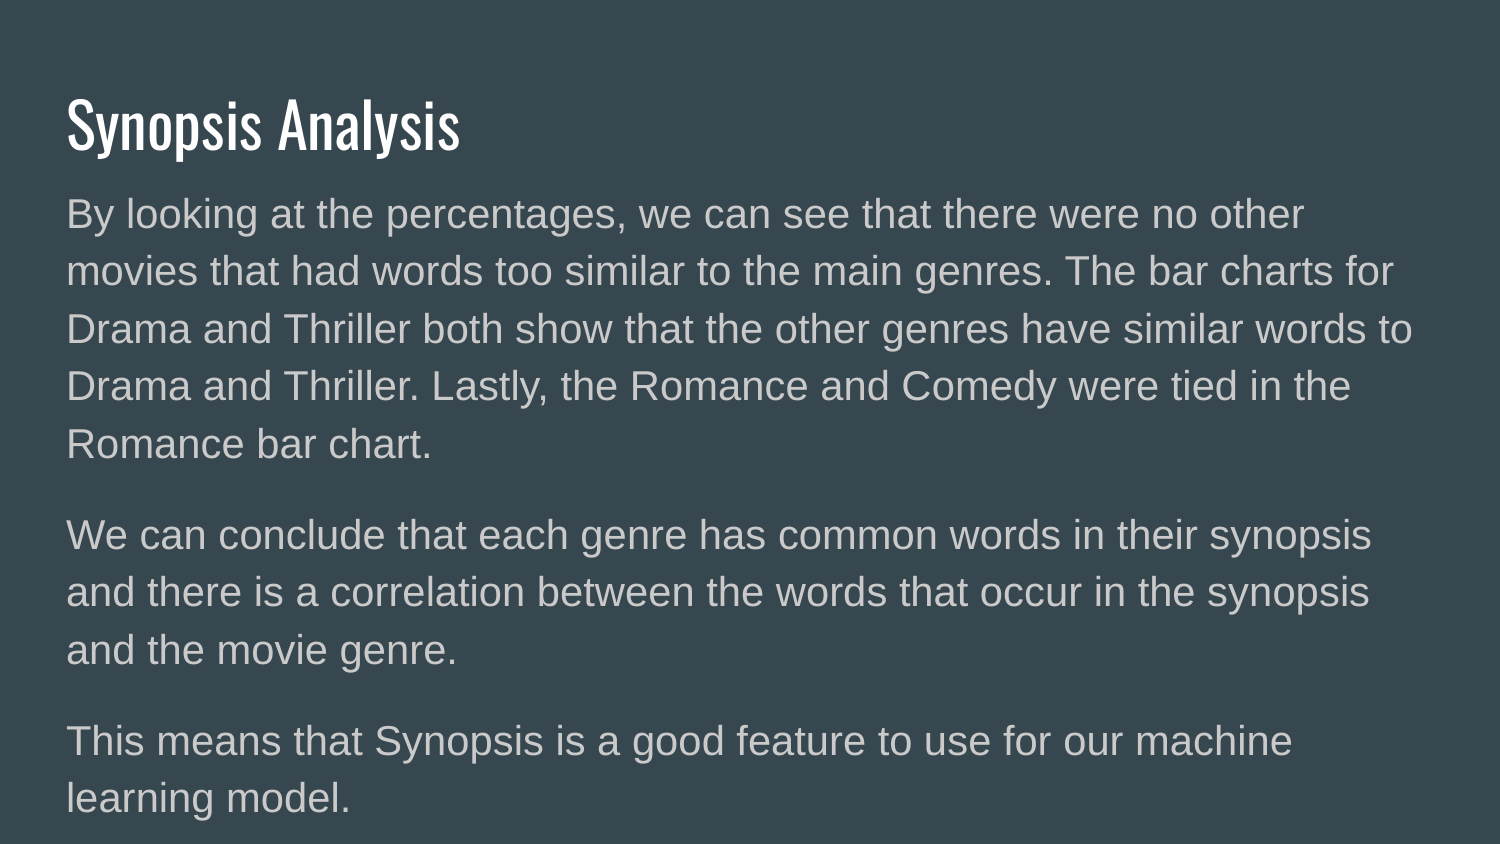

# Synopsis Analysis
By looking at the percentages, we can see that there were no other movies that had words too similar to the main genres. The bar charts for Drama and Thriller both show that the other genres have similar words to Drama and Thriller. Lastly, the Romance and Comedy were tied in the Romance bar chart.
We can conclude that each genre has common words in their synopsis and there is a correlation between the words that occur in the synopsis and the movie genre.
This means that Synopsis is a good feature to use for our machine learning model.